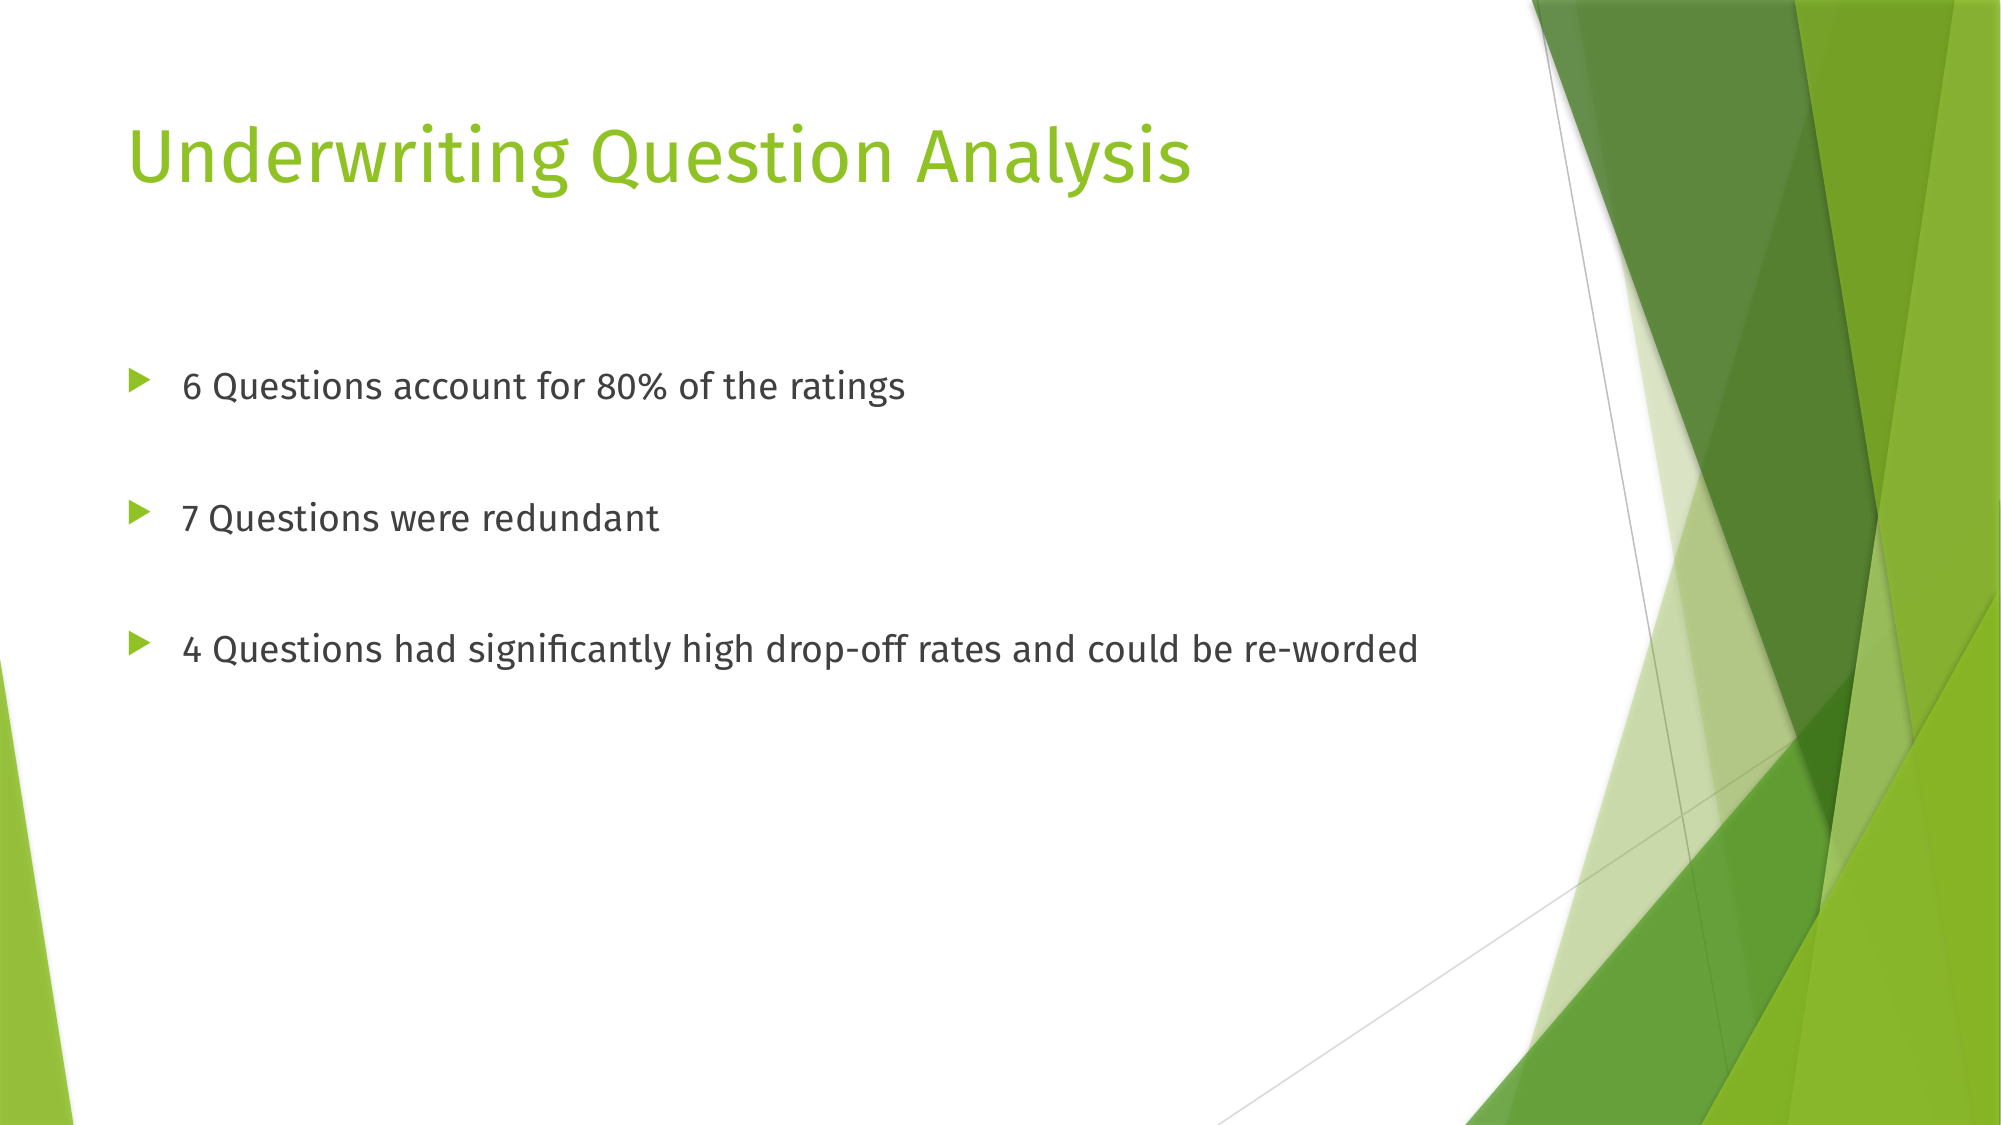

# Underwriting Question Analysis
6 Questions account for 80% of the ratings

7 Questions were redundant

4 Questions had significantly high drop-off rates and could be re-worded